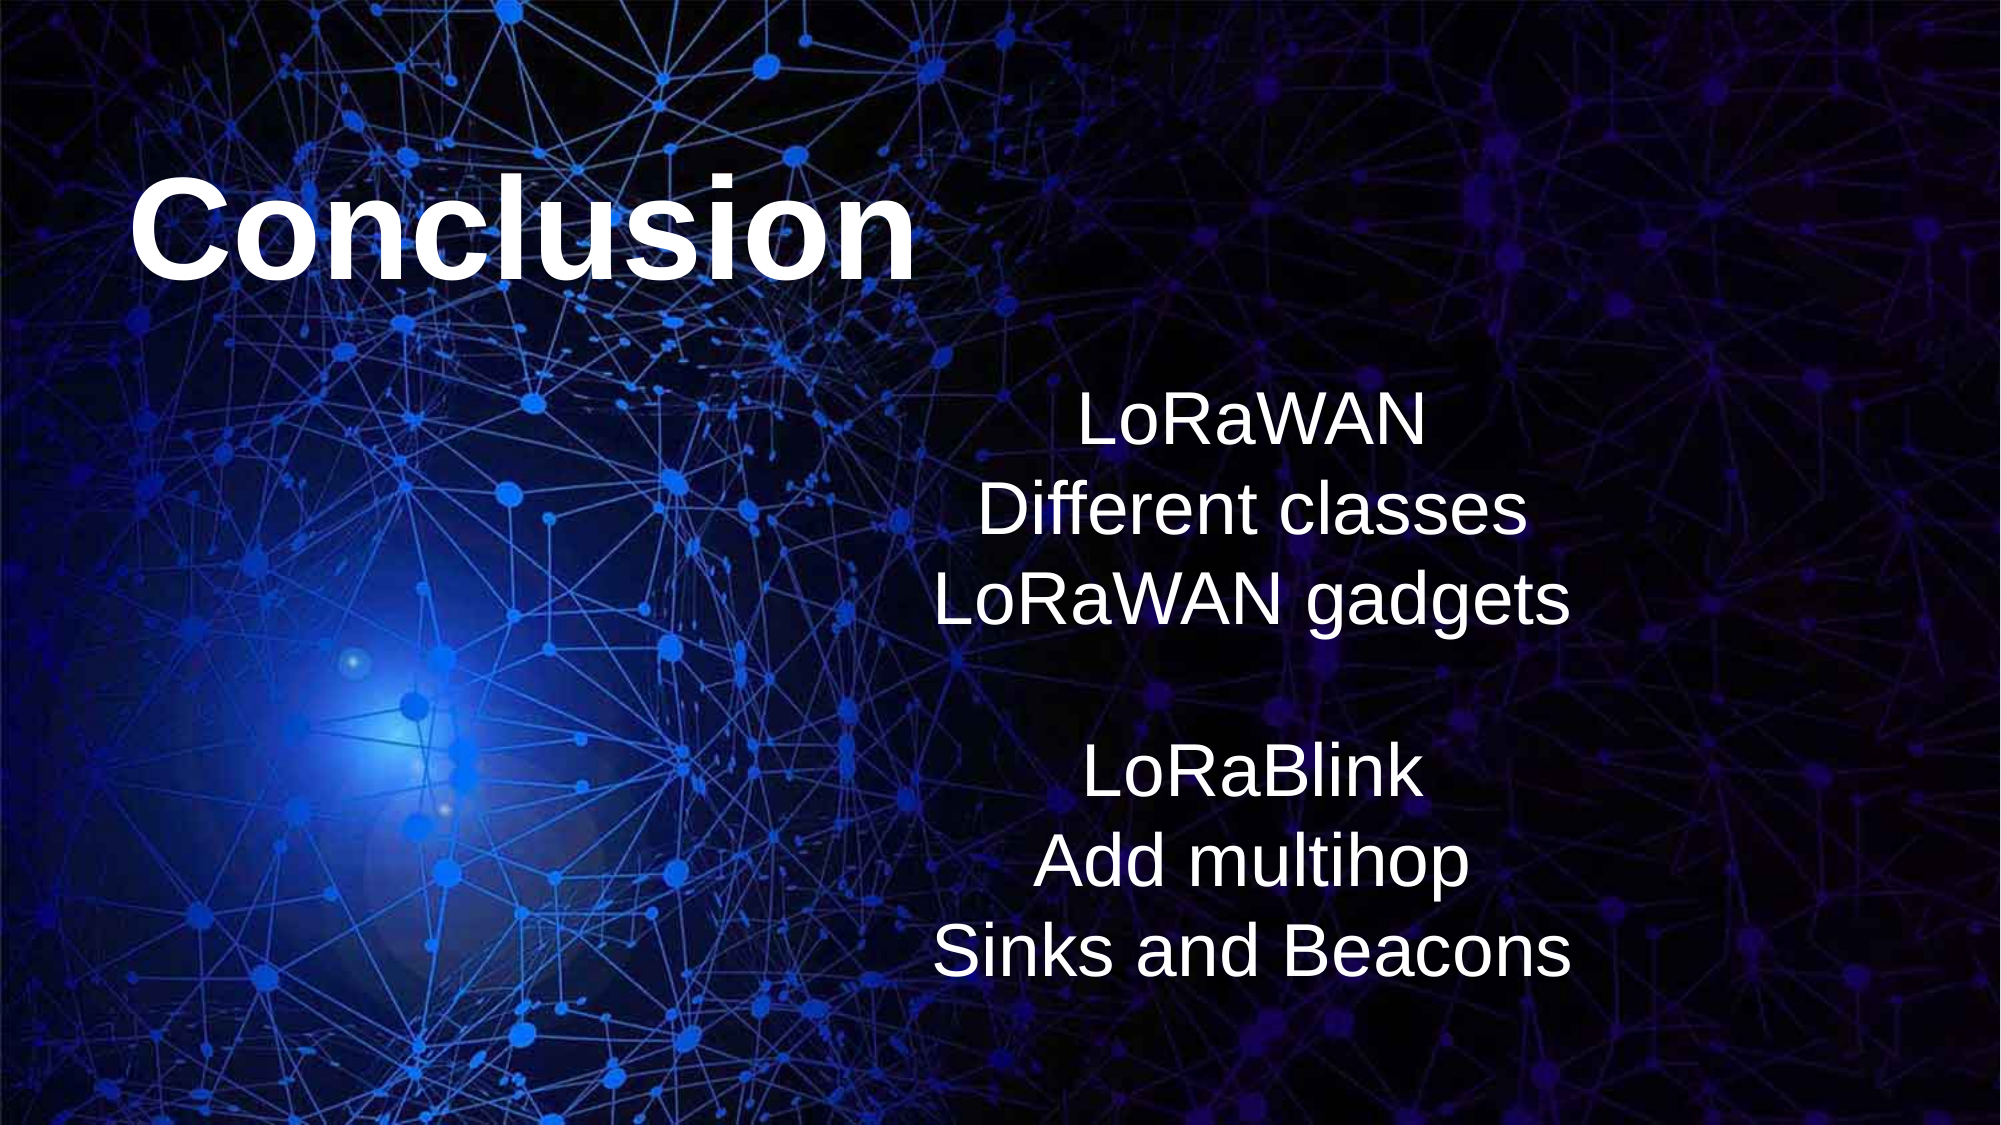

Conclusion
LoRaWAN
Different classes
LoRaWAN gadgets
LoRaBlink
Add multihop
Sinks and Beacons